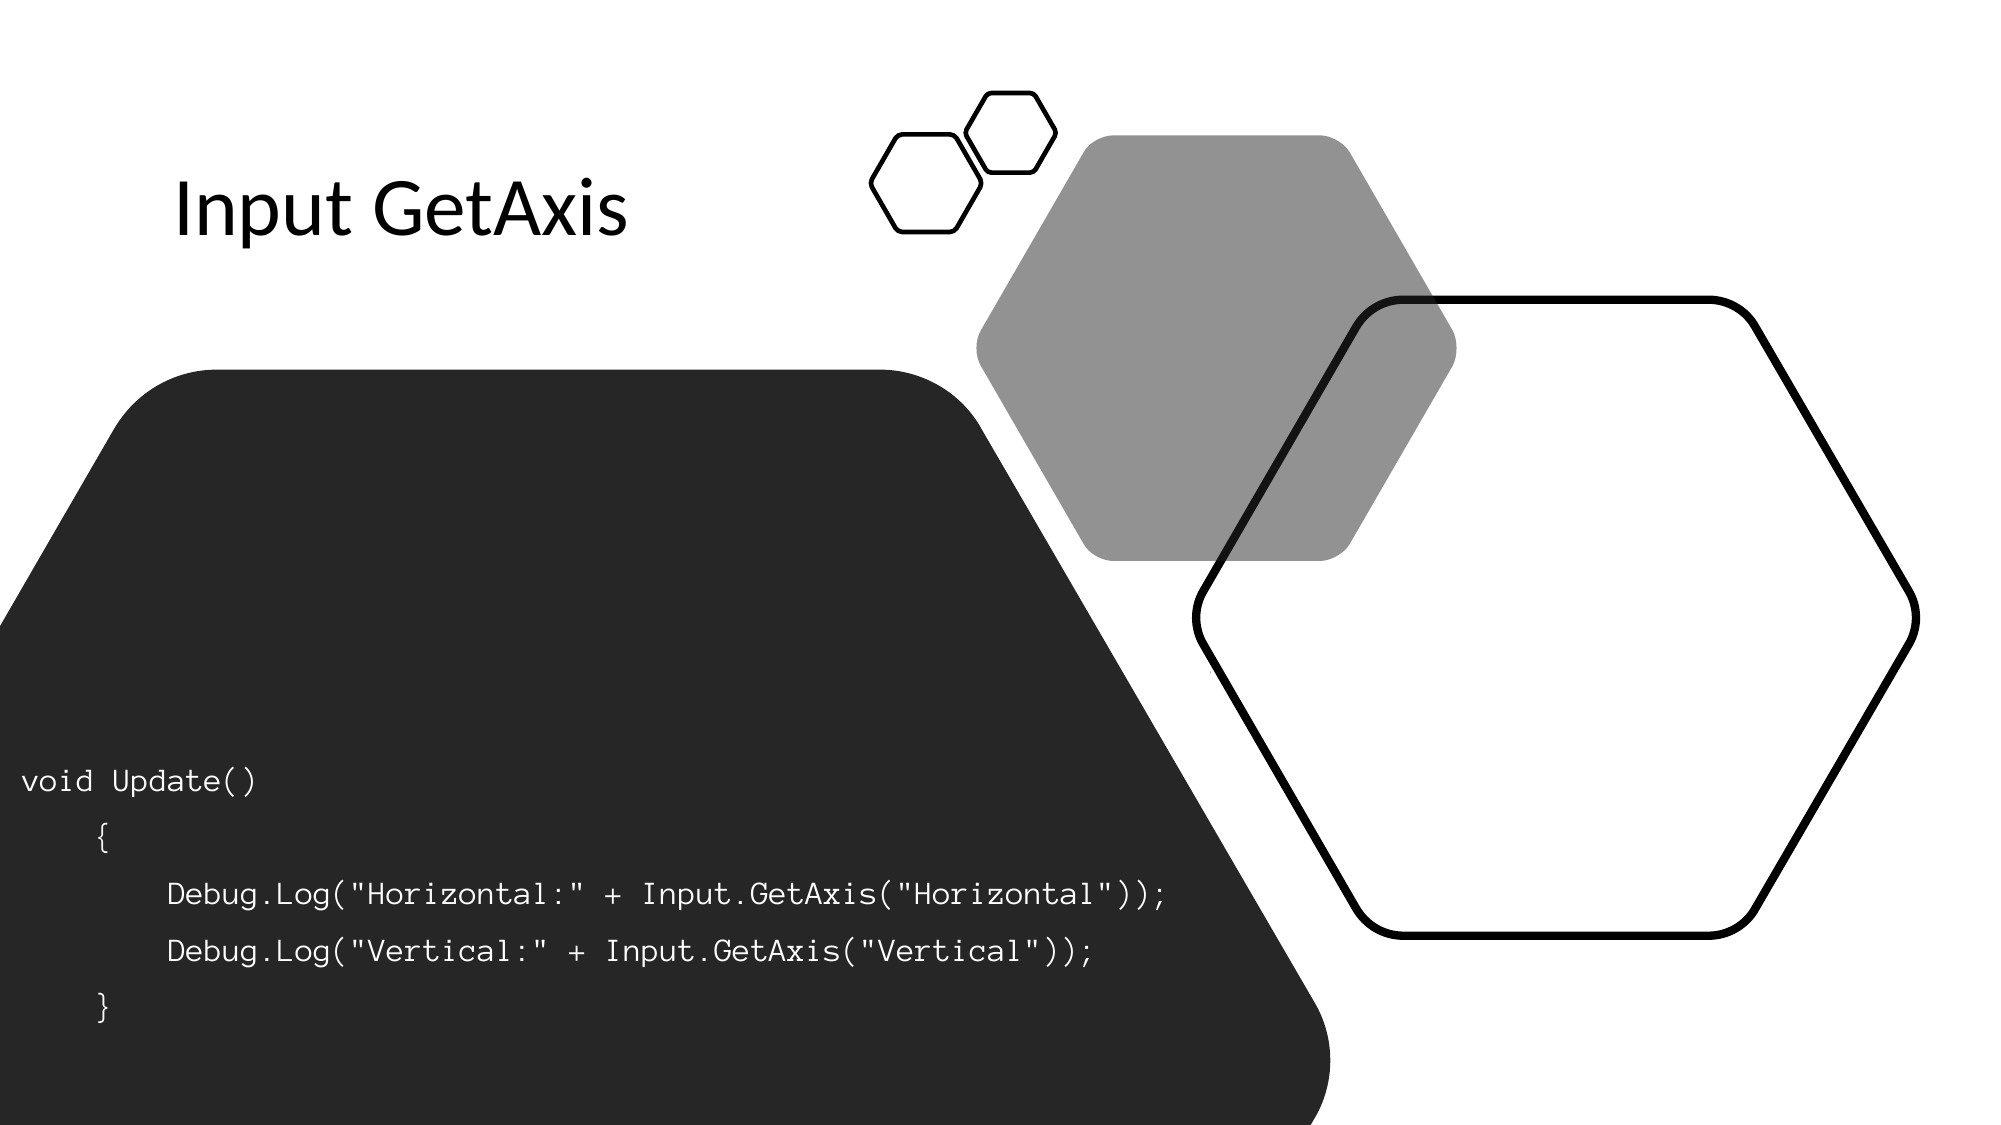

# Input GetAxis

void Update()
    {
        Debug.Log("Horizontal:" + Input.GetAxis("Horizontal"));
        Debug.Log("Vertical:" + Input.GetAxis("Vertical"));
    }